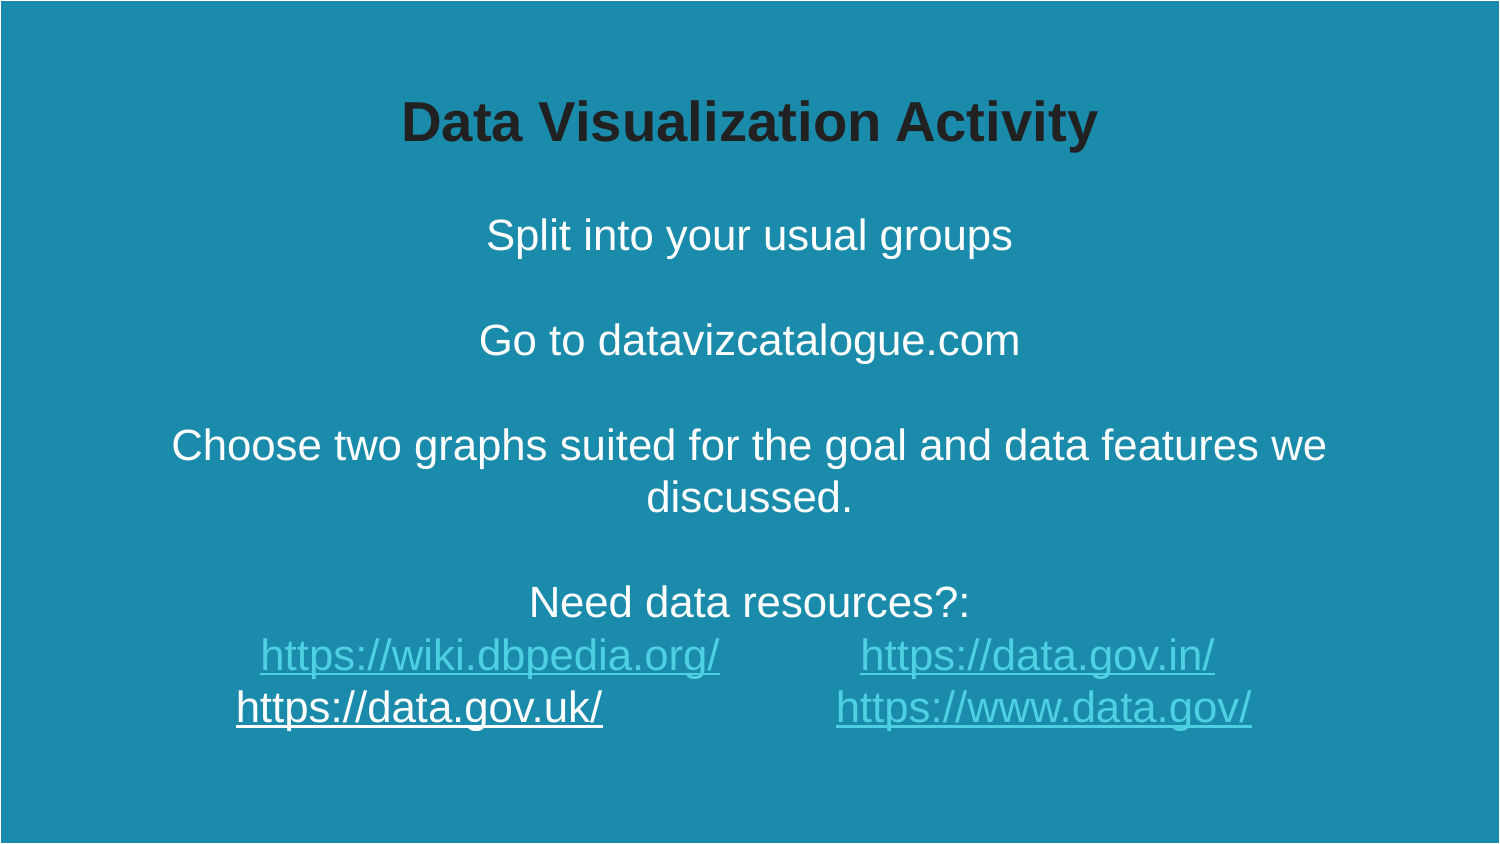

Data Visualization Activity
Split into your usual groups

Go to datavizcatalogue.com

Choose two graphs suited for the goal and data features we discussed.

Need data resources?:
https://wiki.dbpedia.org/	https://data.gov.in/
https://data.gov.uk/		https://www.data.gov/